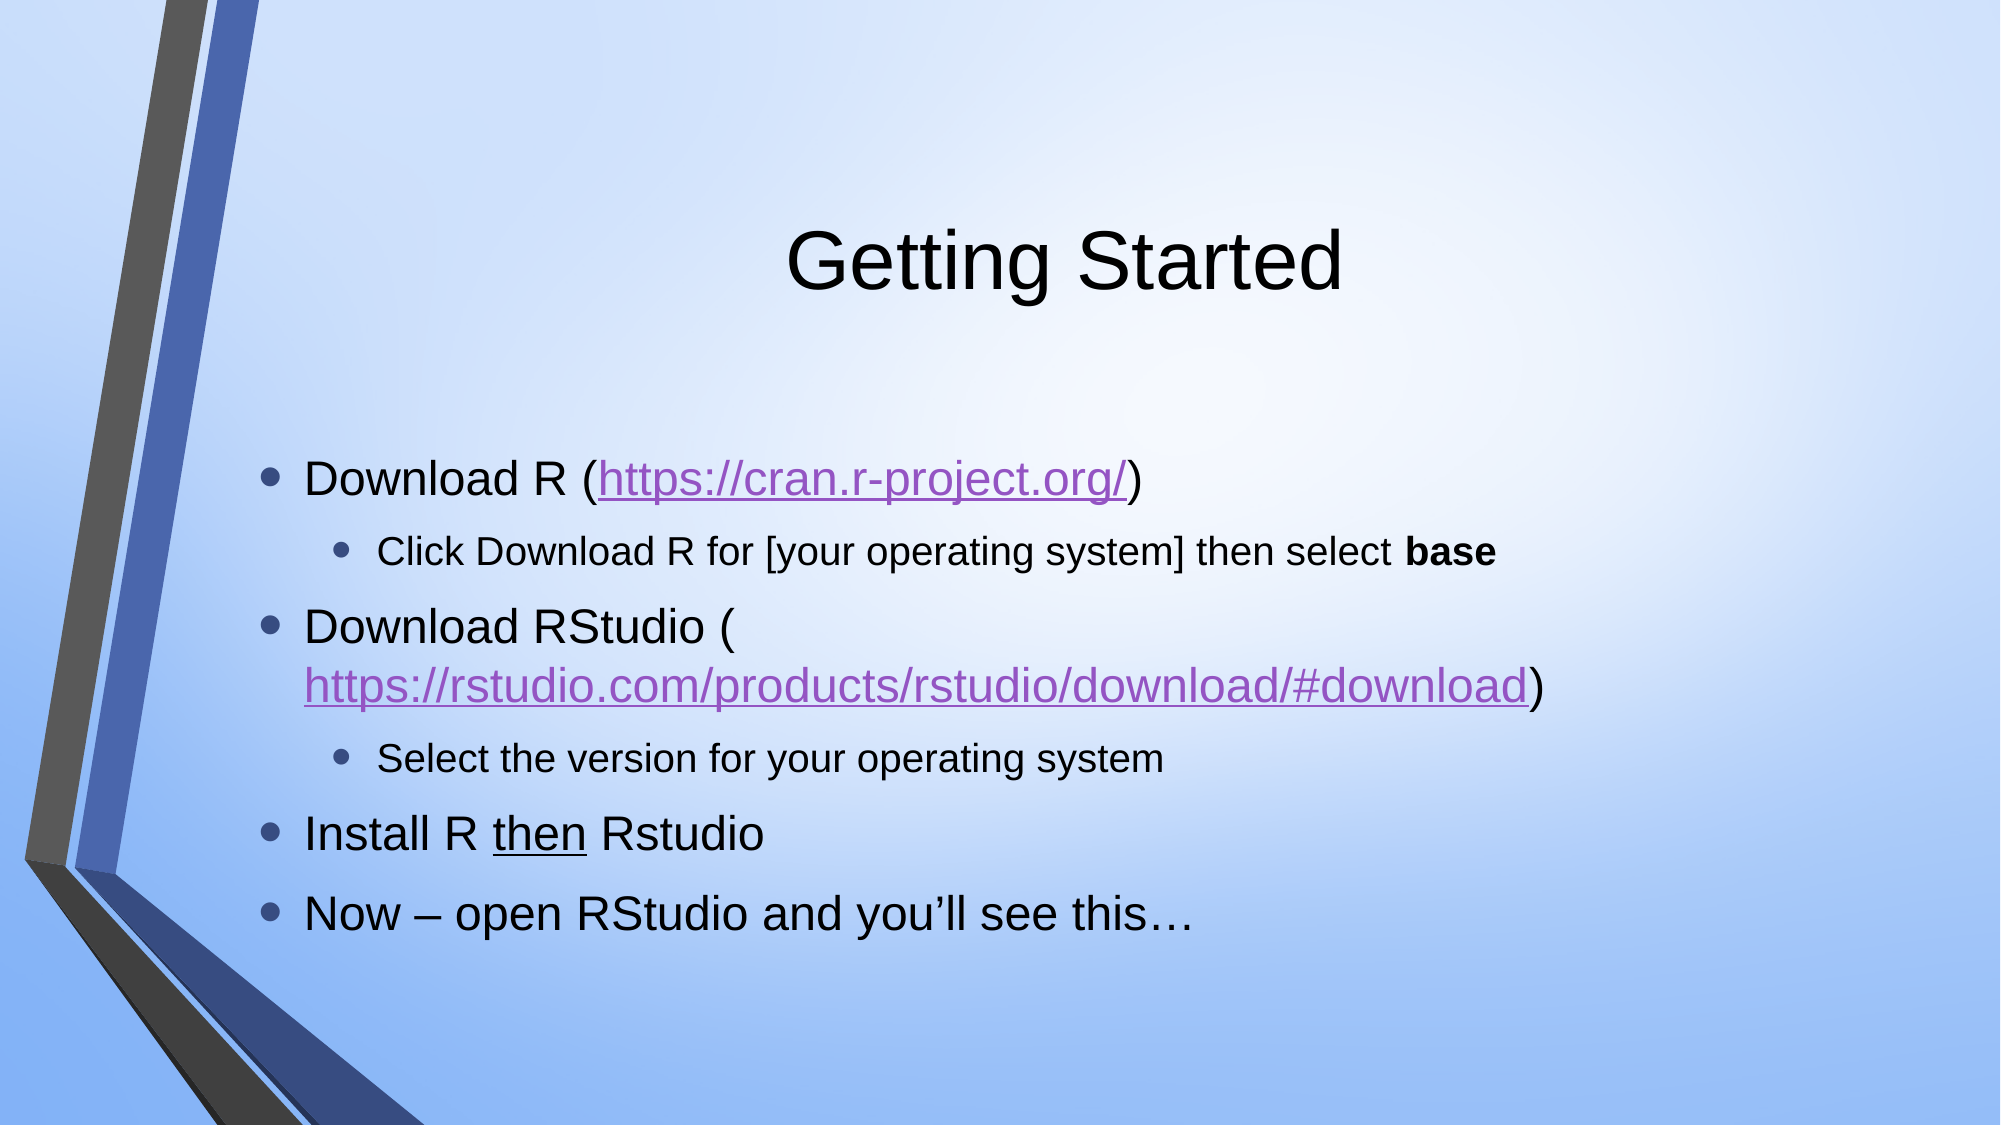

# Getting Started
Download R (https://cran.r-project.org/)
Click Download R for [your operating system] then select base
Download RStudio (https://rstudio.com/products/rstudio/download/#download)
Select the version for your operating system
Install R then Rstudio
Now – open RStudio and you’ll see this…